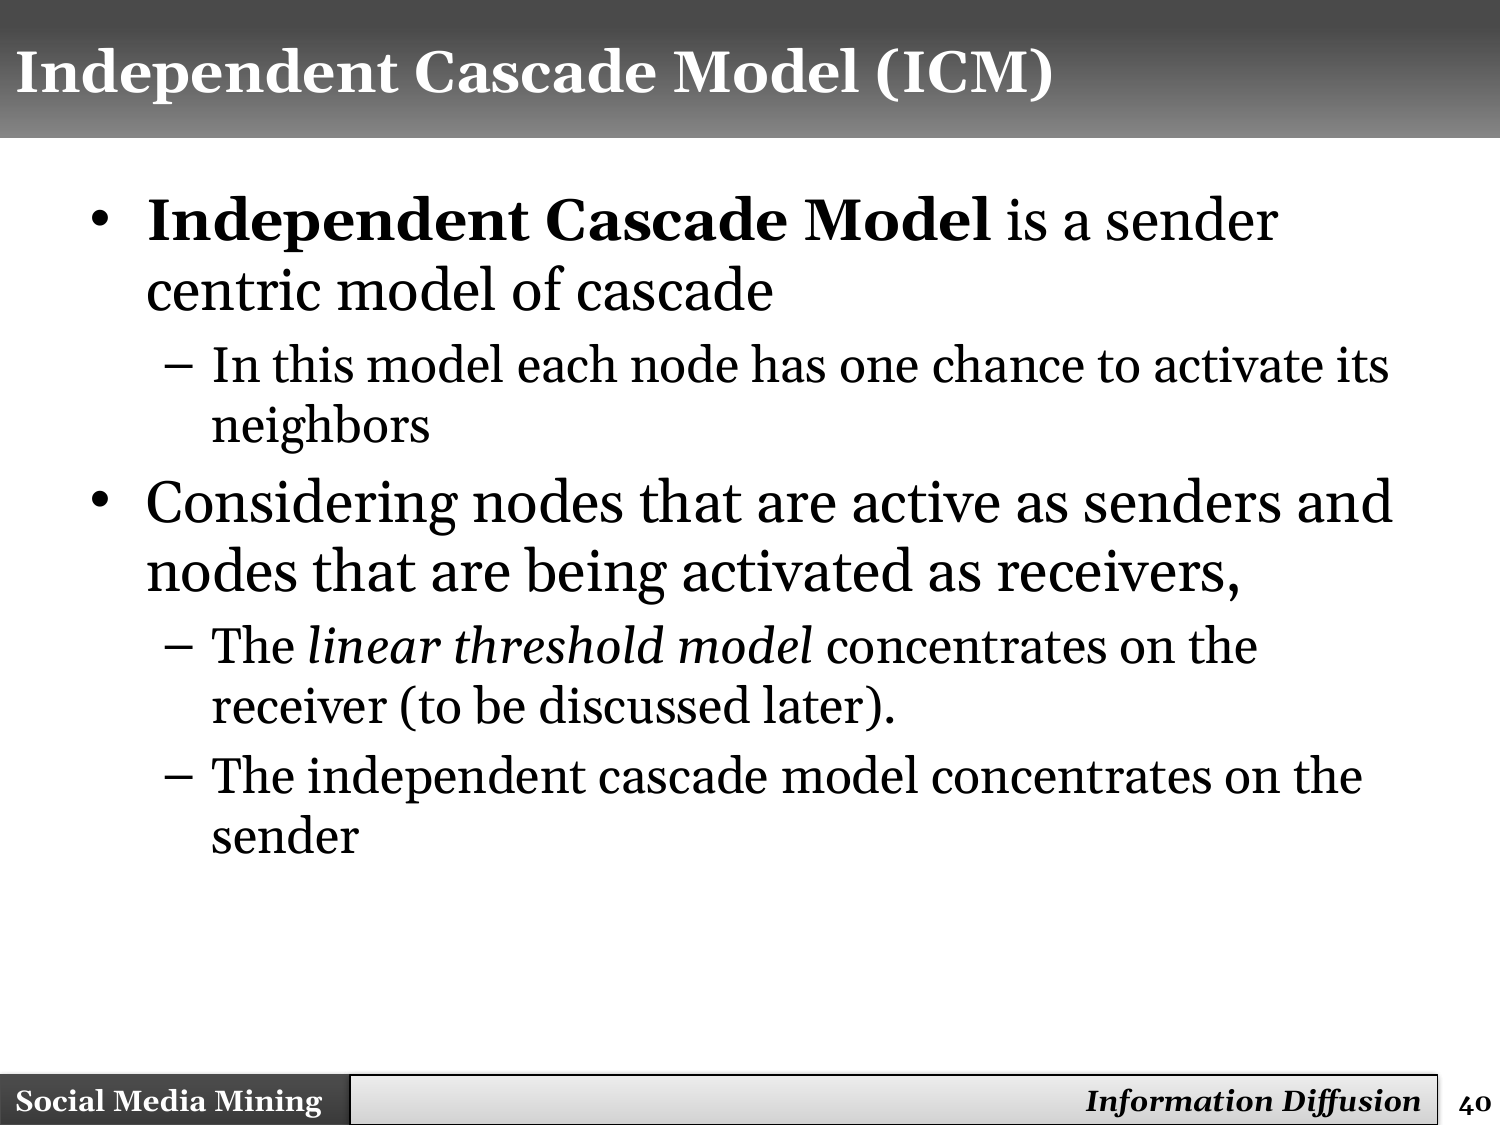

# Independent Cascade Model (ICM)
Independent Cascade Model is a sender centric model of cascade
In this model each node has one chance to activate its neighbors
Considering nodes that are active as senders and nodes that are being activated as receivers,
The linear threshold model concentrates on the receiver (to be discussed later).
The independent cascade model concentrates on the sender